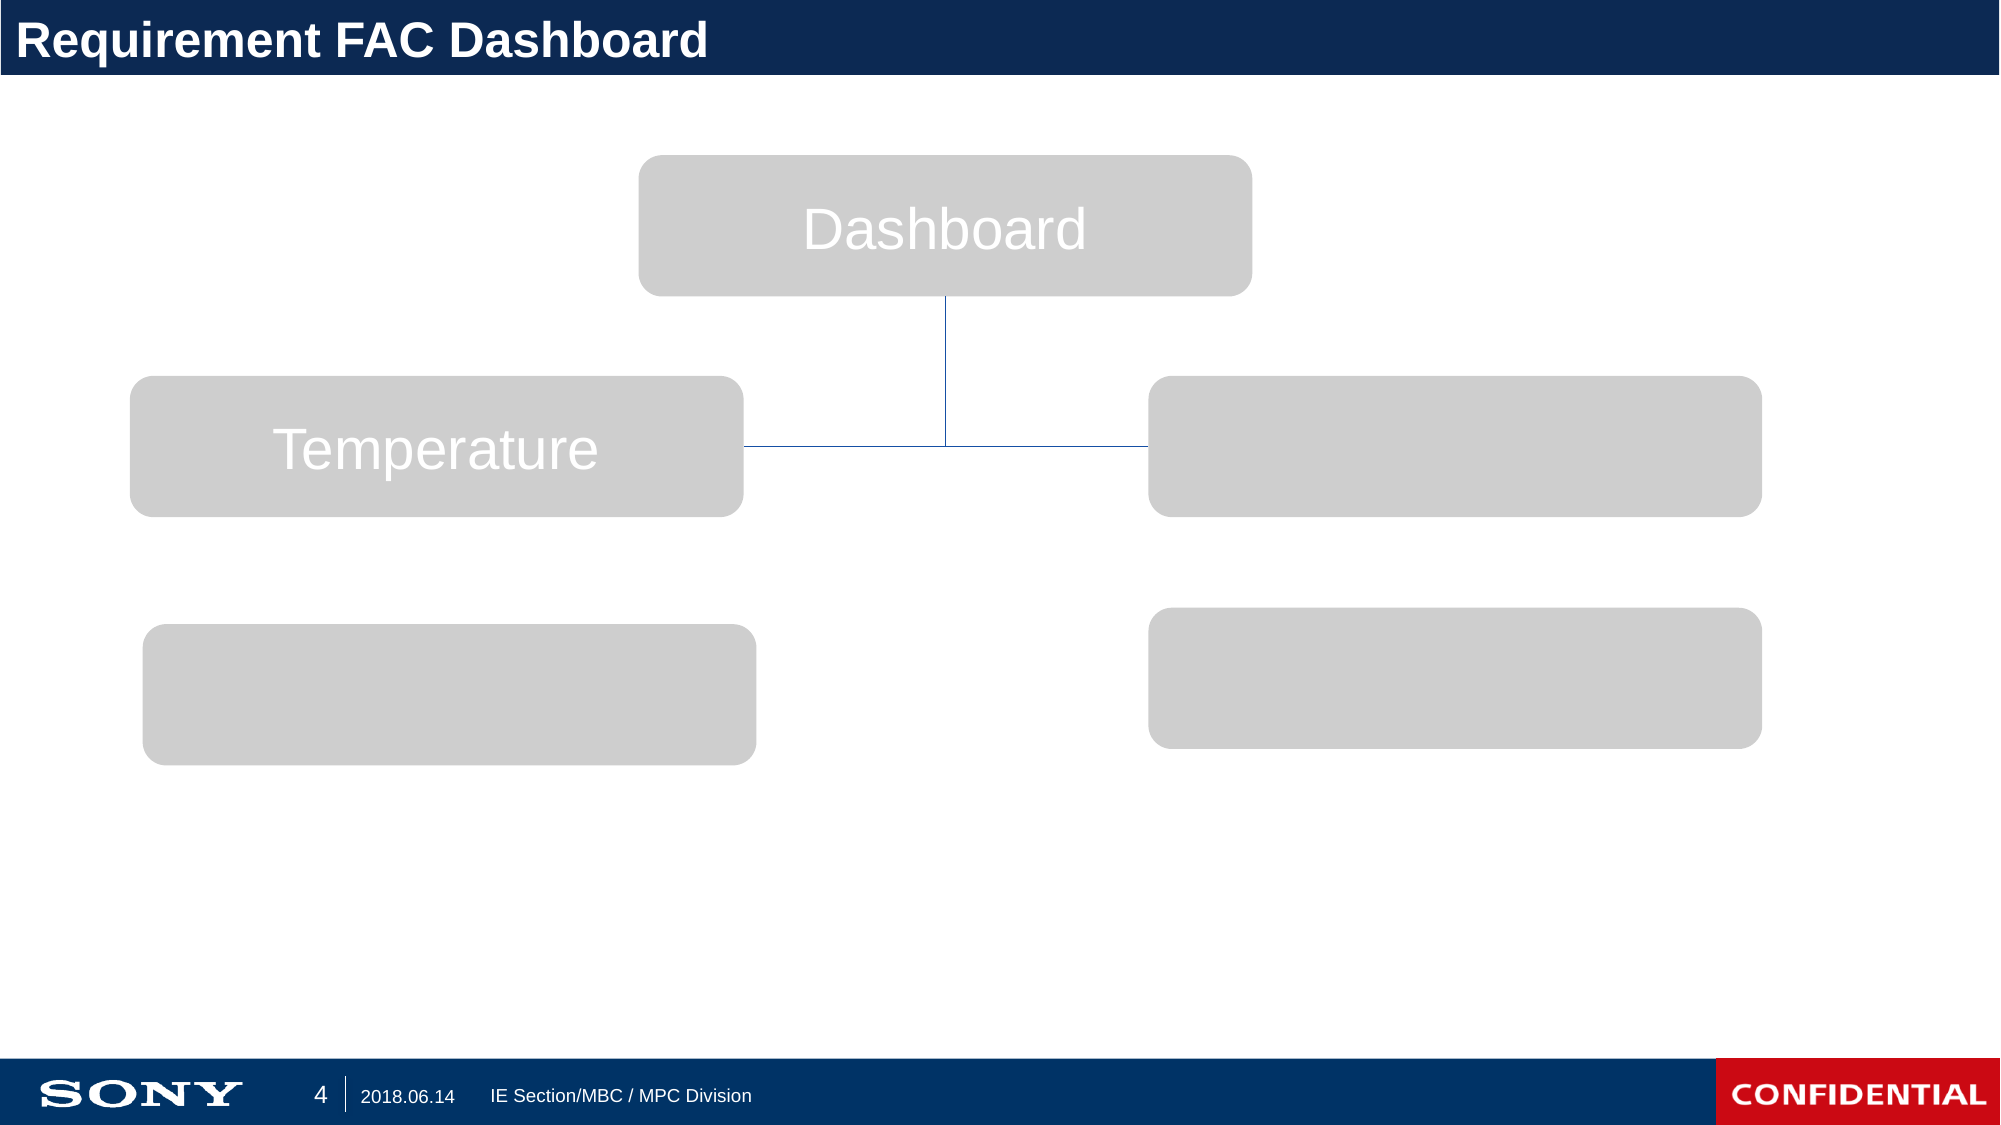

Requirement FAC Dashboard
Dashboard
# Assignment -จำลองและอธิบาย ด้วย แผนภูมิ Tree

Temperature